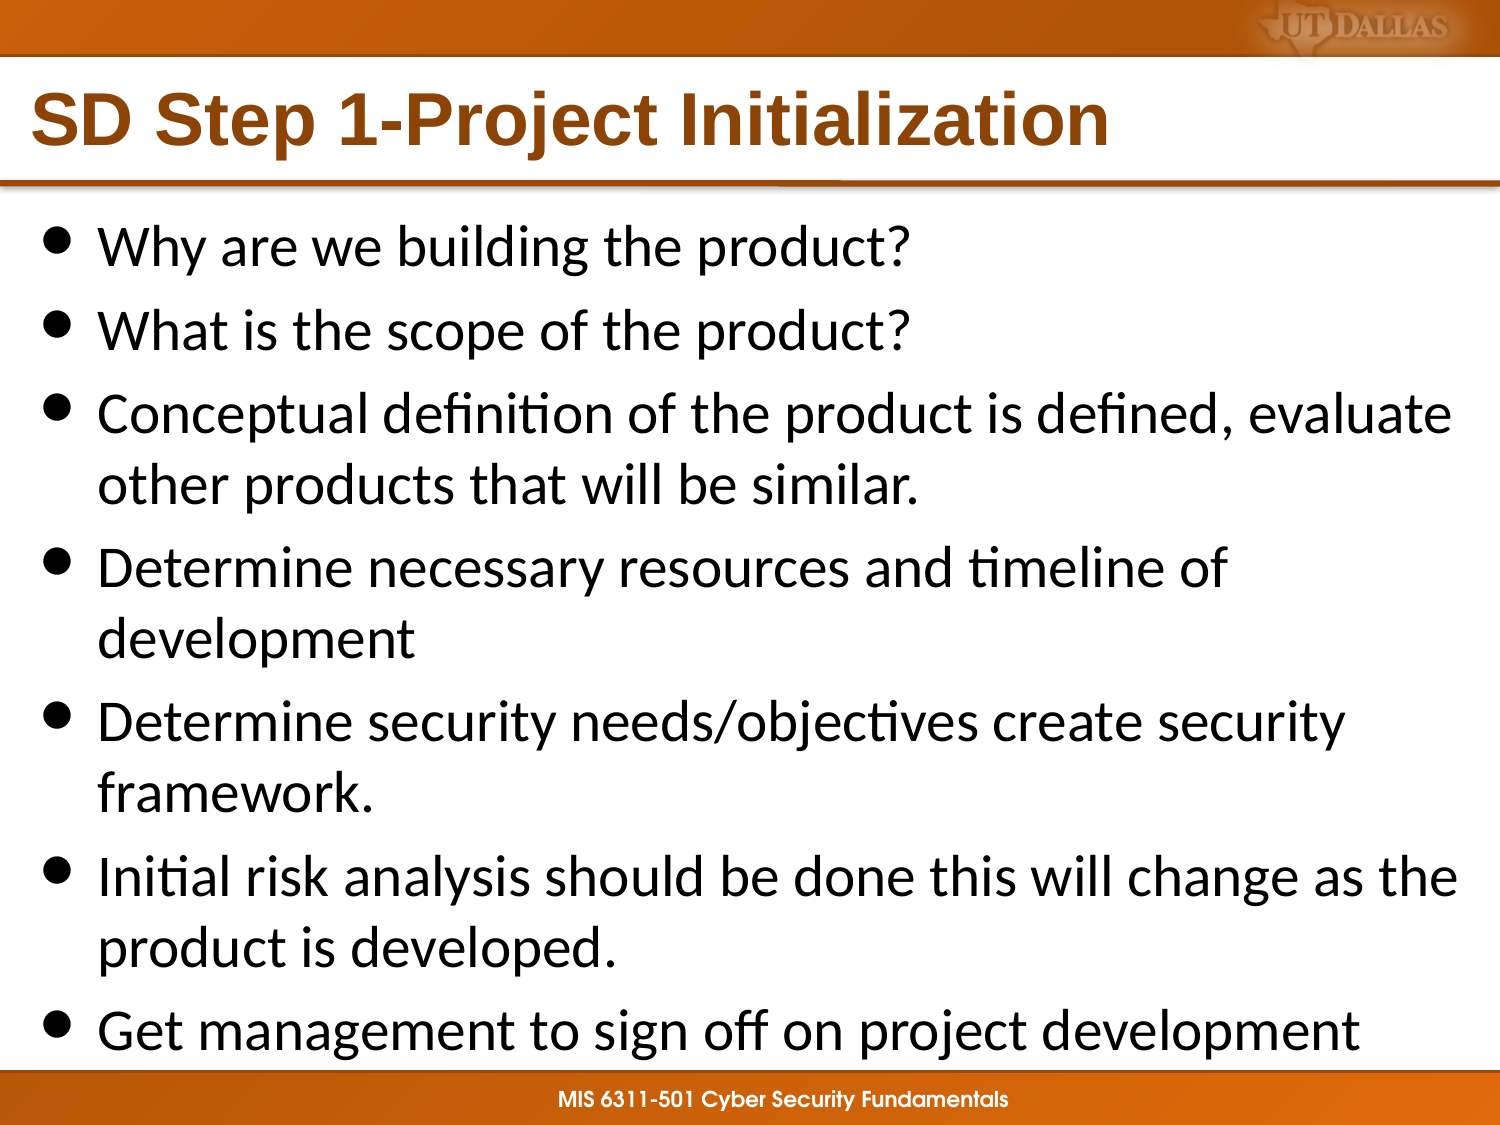

# SD Step 1-Project Initialization
Why are we building the product?
What is the scope of the product?
Conceptual definition of the product is defined, evaluate other products that will be similar.
Determine necessary resources and timeline of development
Determine security needs/objectives create security framework.
Initial risk analysis should be done this will change as the product is developed.
Get management to sign off on project development